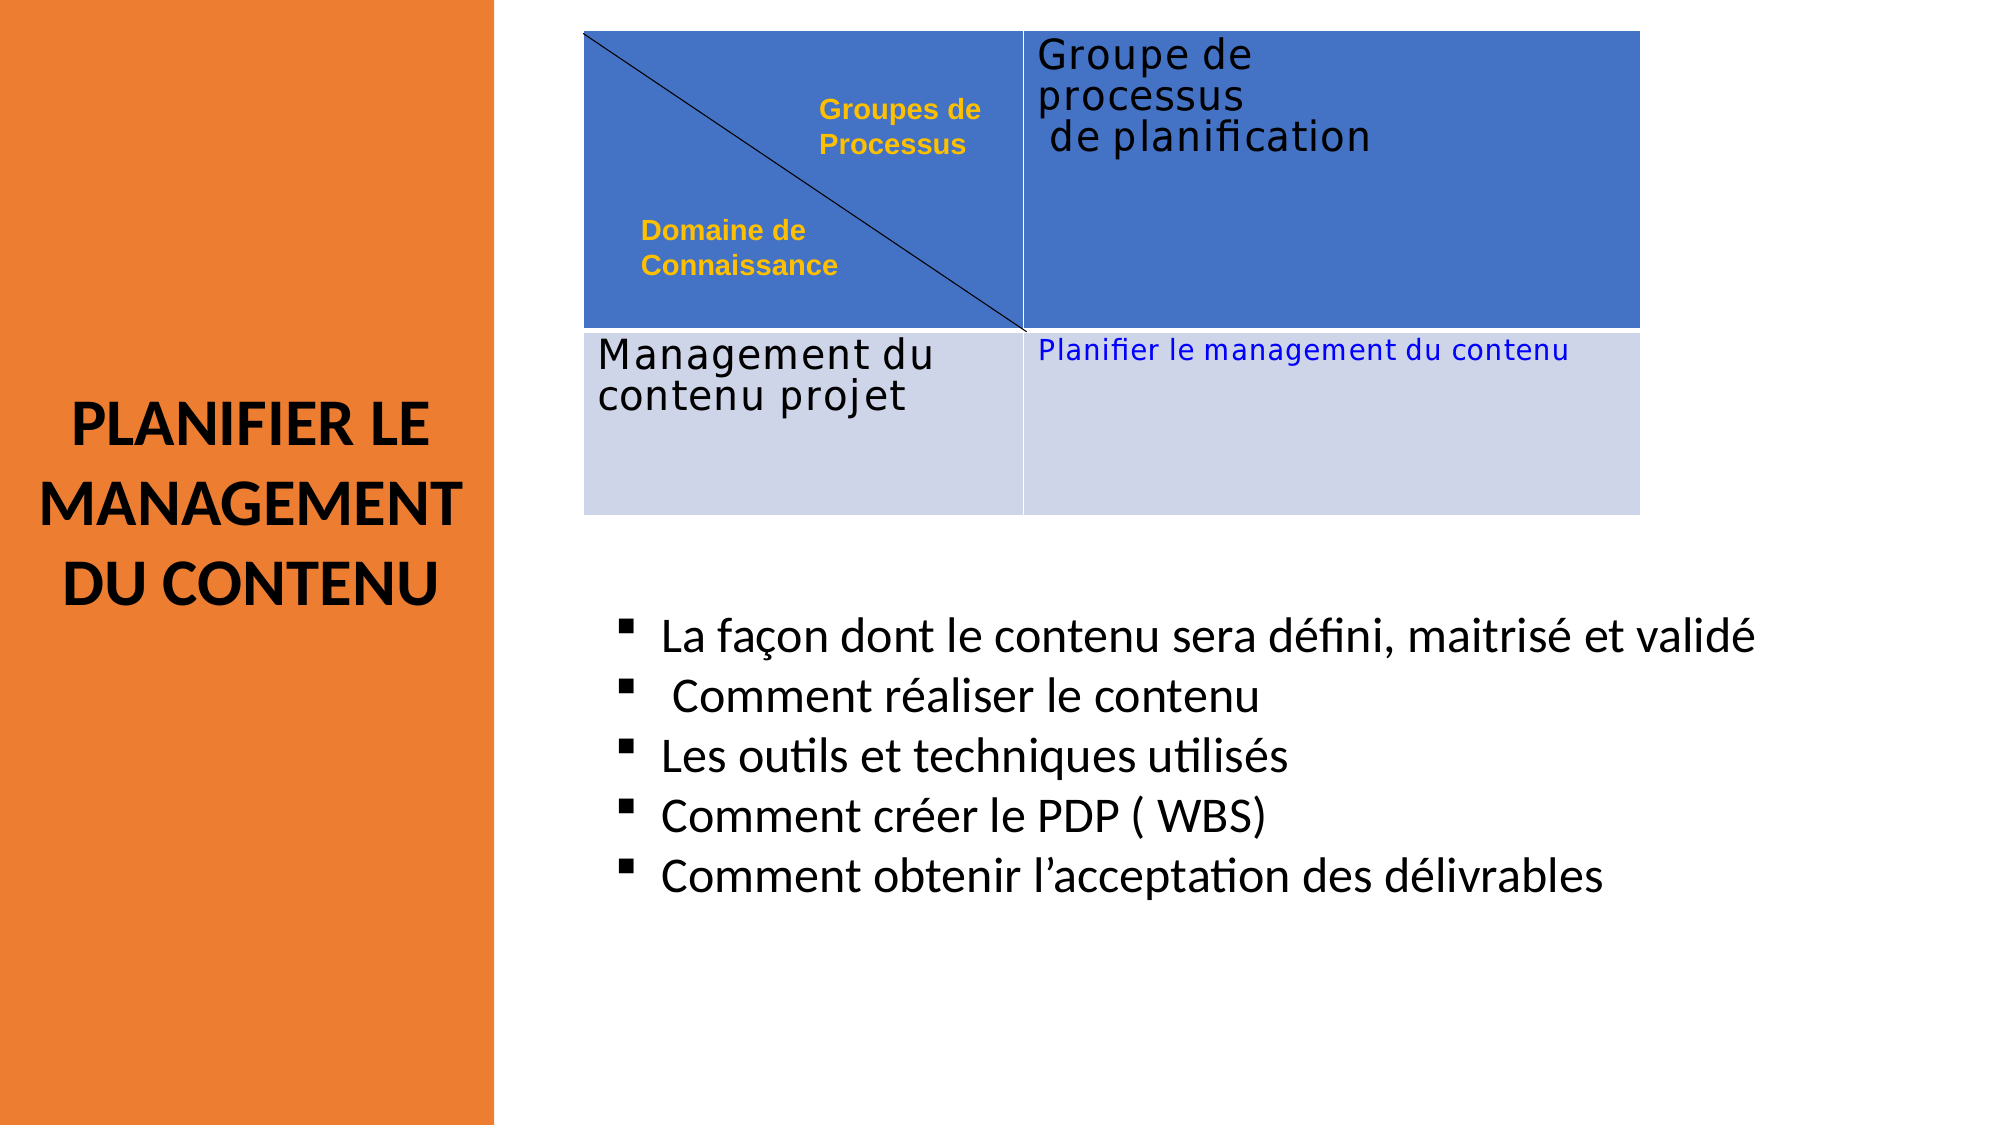

|  | Groupe de processus de planification |
| --- | --- |
| Management du contenu projet | Planifier le management du contenu |
Groupes de
Processus

Domaine de
Connaissance

PLANIFIER LE MANAGEMENT DU CONTENU
La façon dont le contenu sera défini, maitrisé et validé
 Comment réaliser le contenu
Les outils et techniques utilisés
Comment créer le PDP ( WBS)
Comment obtenir l’acceptation des délivrables